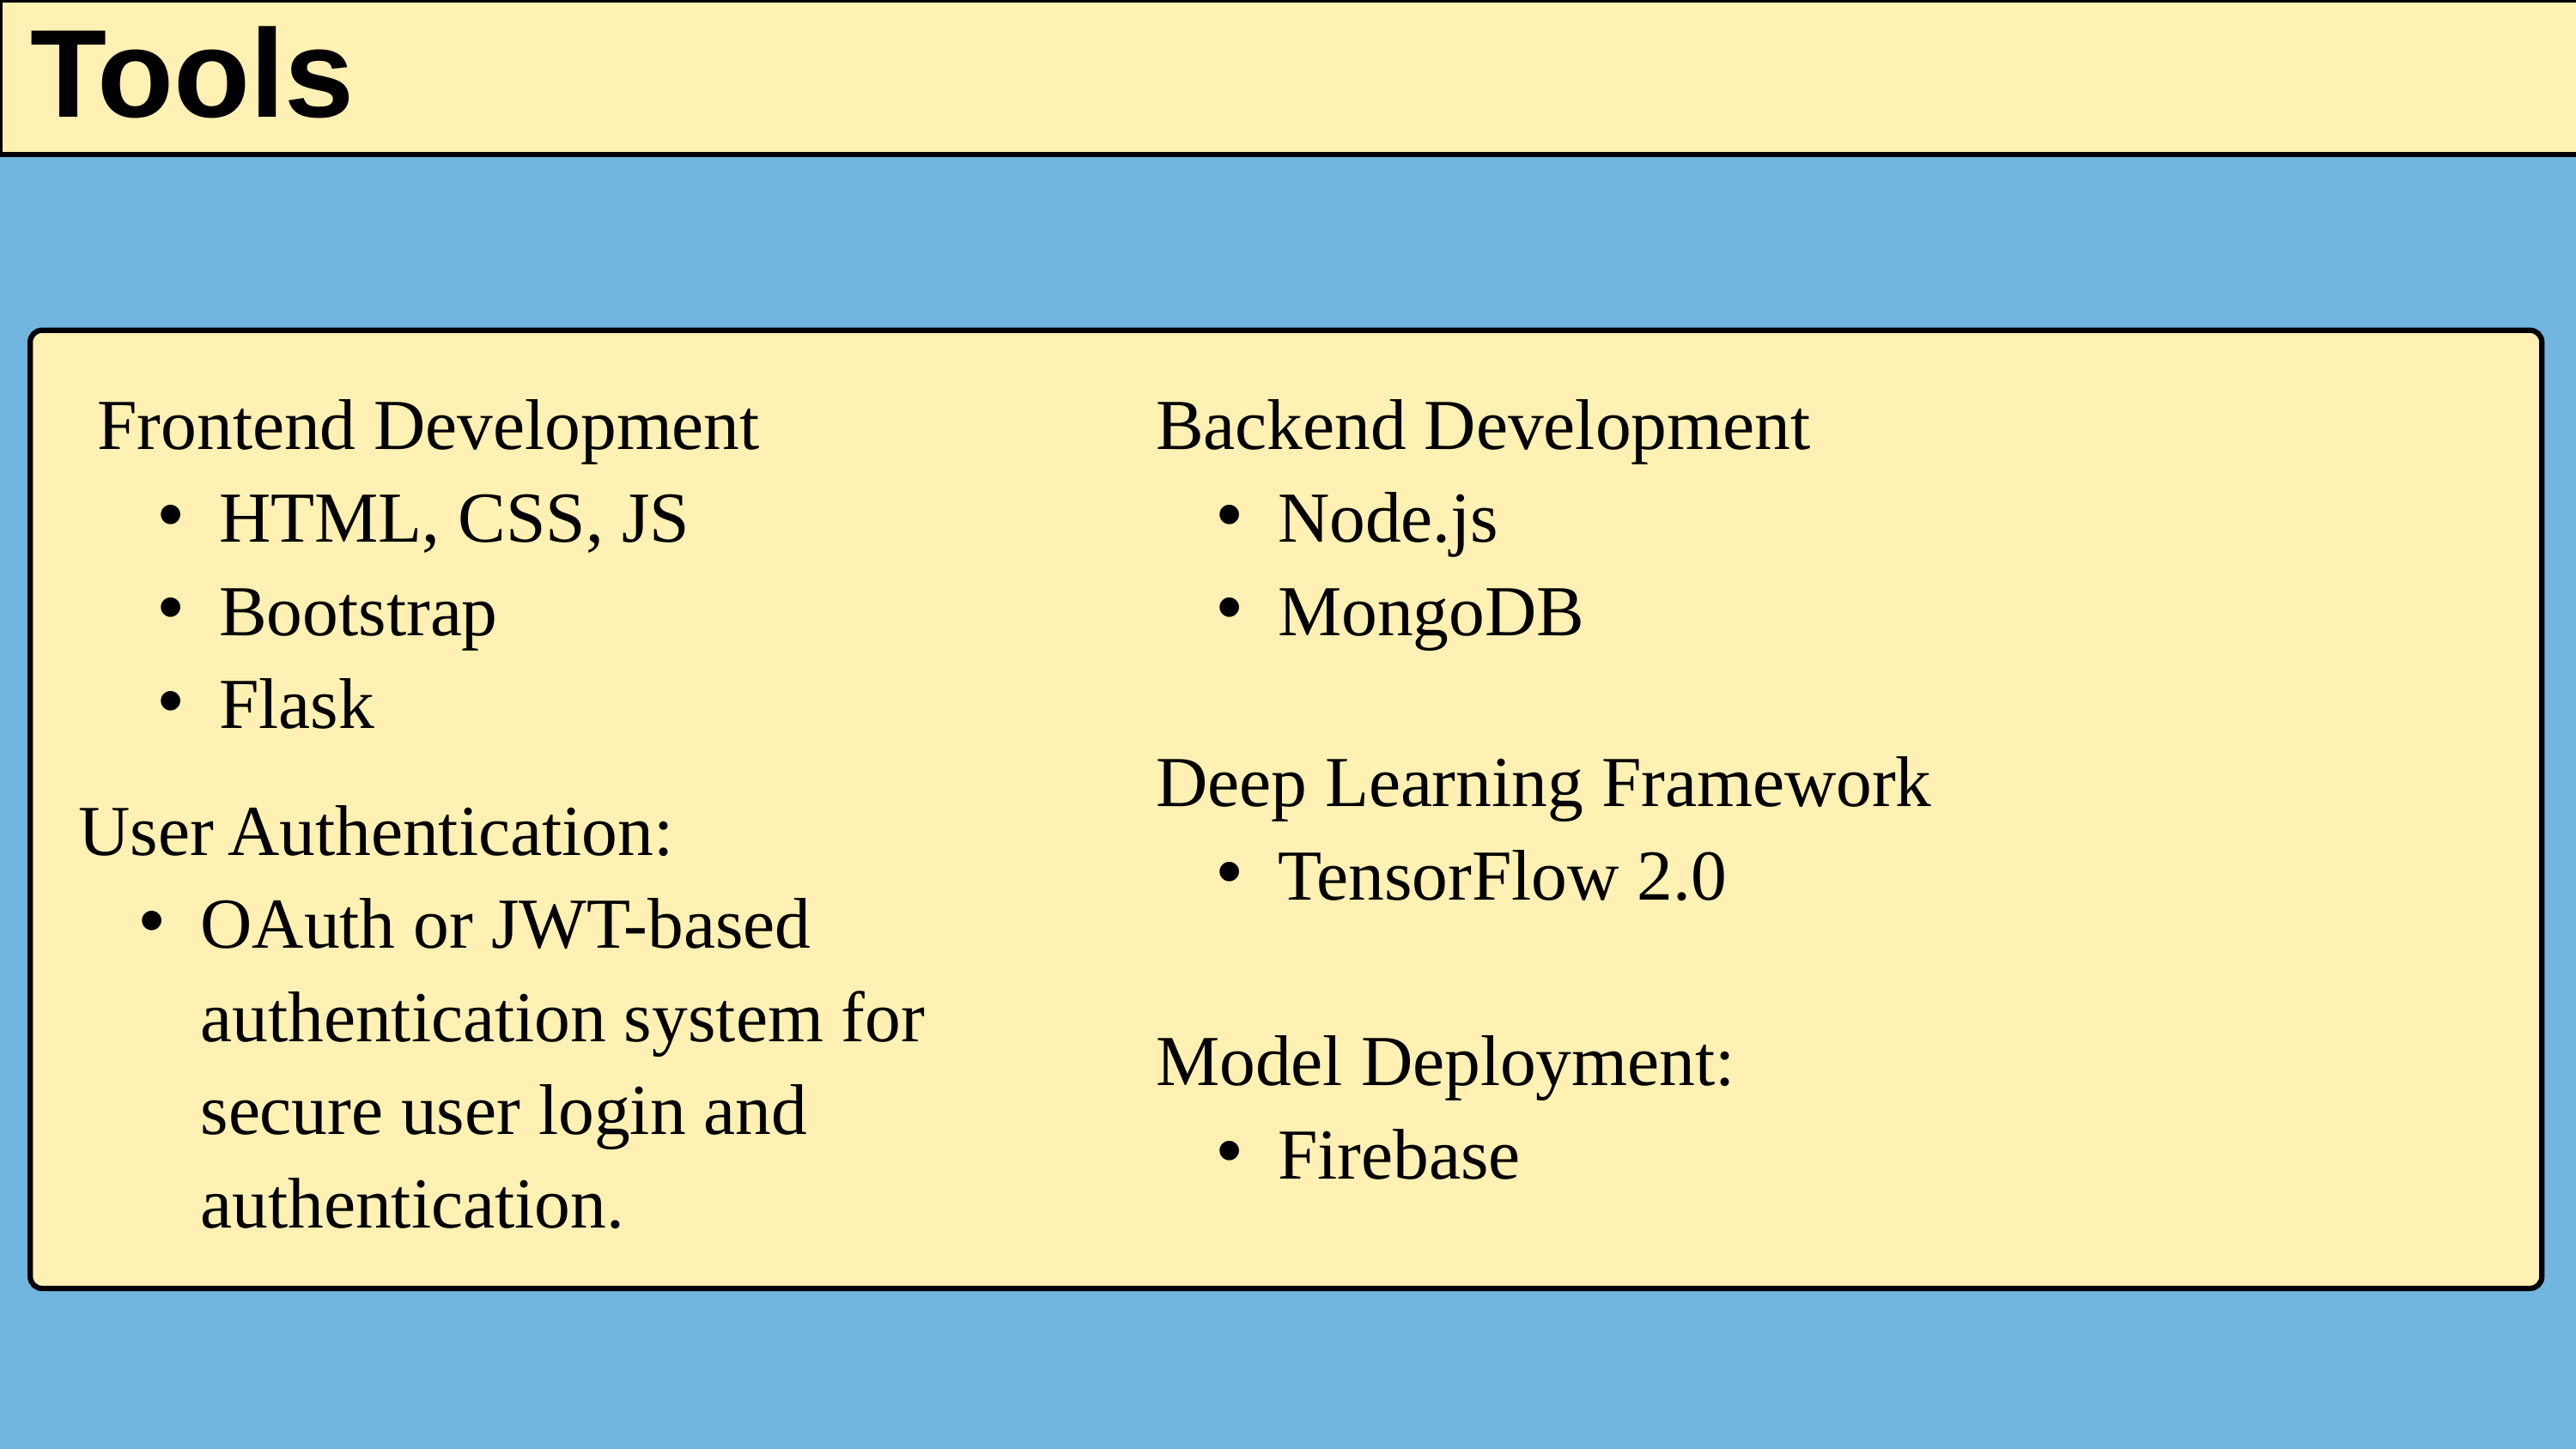

Tools

Frontend Development
HTML, CSS, JS
Bootstrap
Flask

Backend Development
Node.js
MongoDB

Deep Learning Framework
TensorFlow 2.0
User Authentication:
OAuth or JWT-based authentication system for secure user login and authentication.
Model Deployment:
Firebase